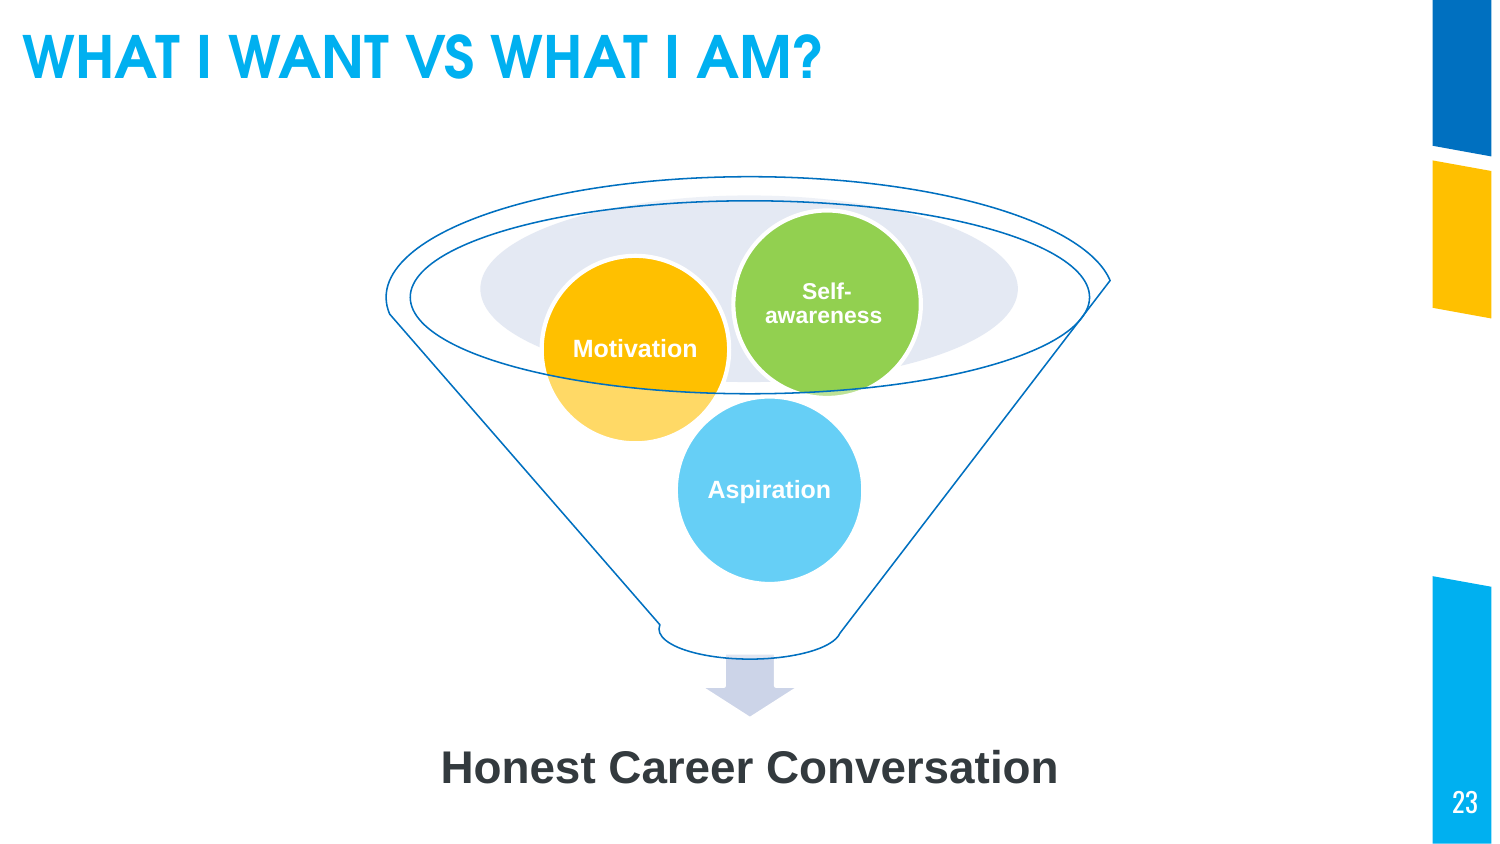

WHAT I WANT VS WHAT I AM?
Honest Career Conversation
Aspiration
Motivation
Self-awareness
23